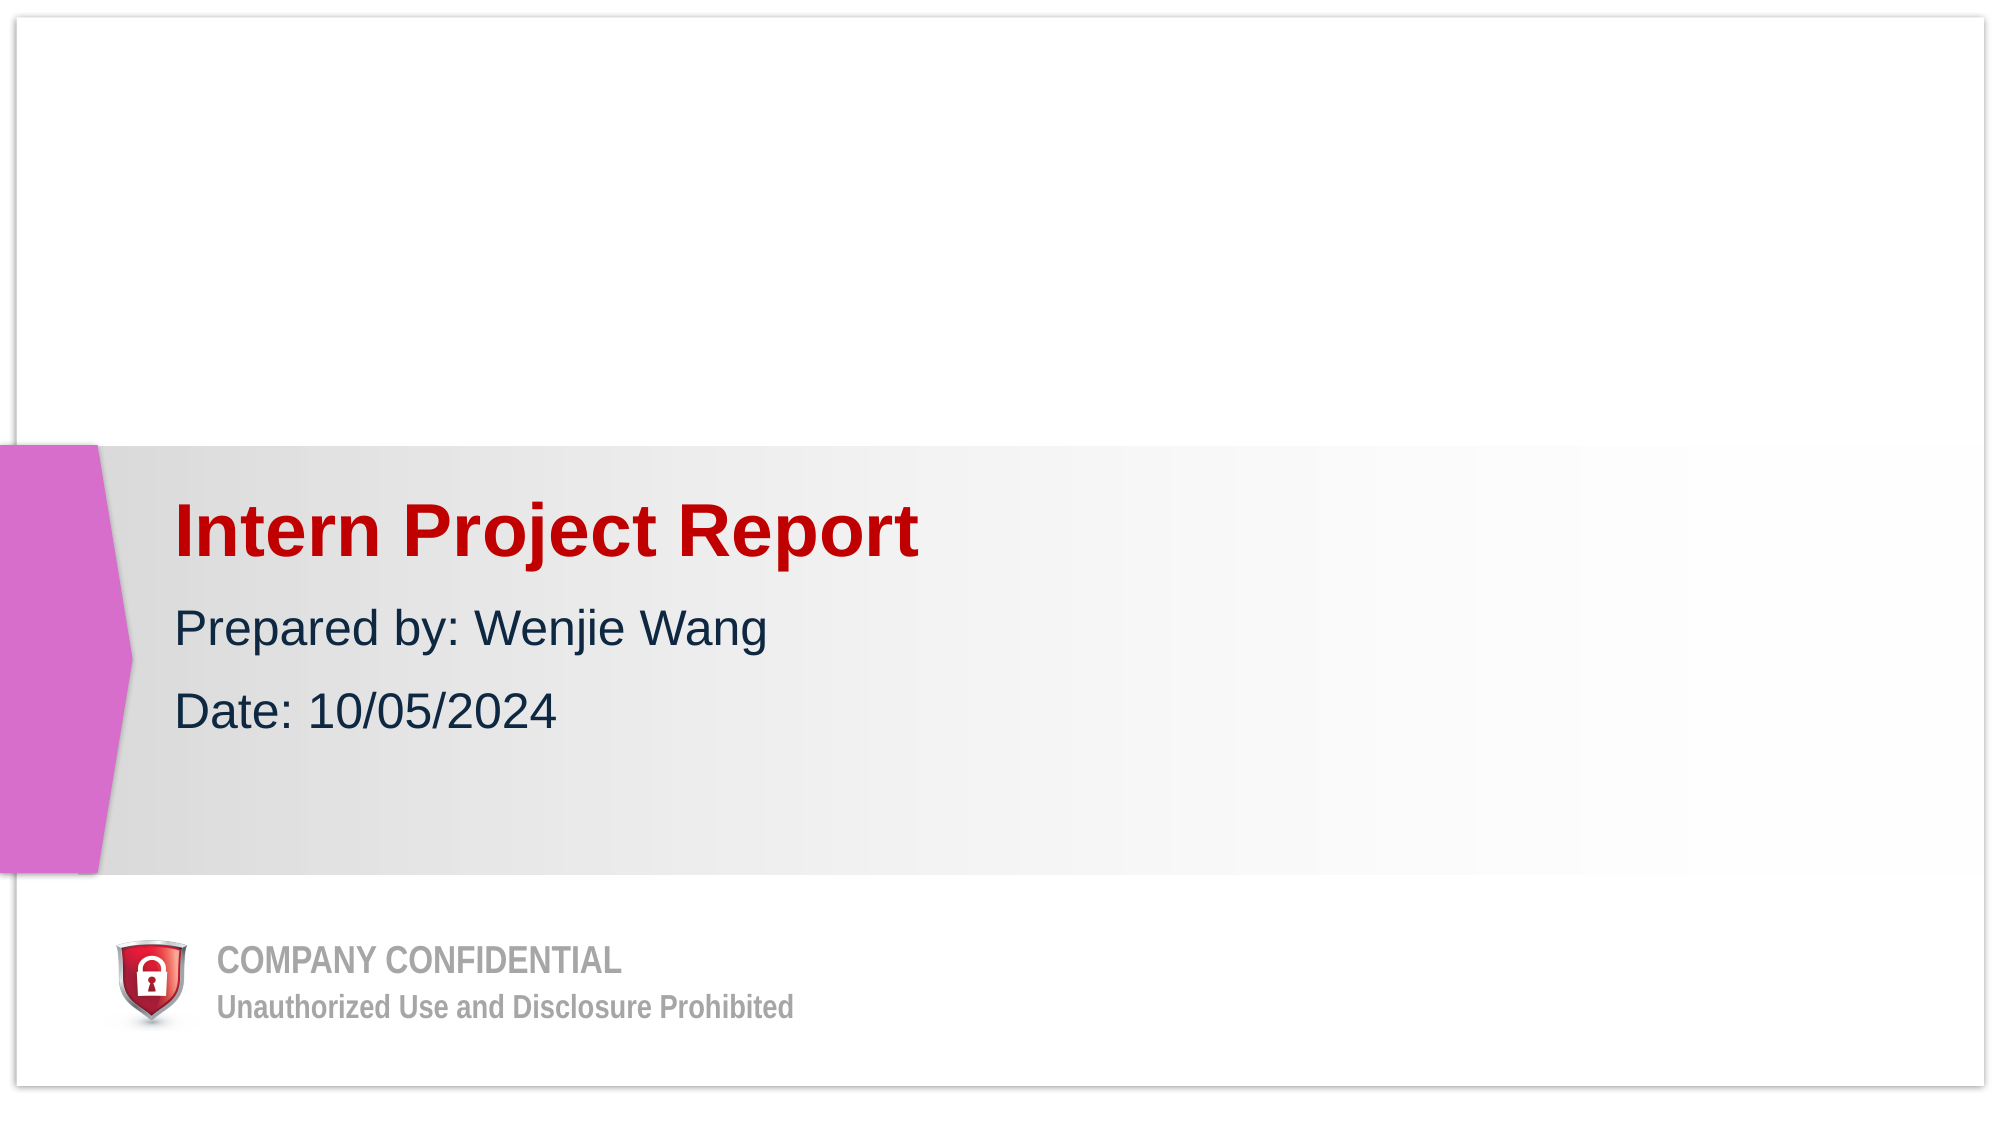

# Intern Project Report Prepared by: Wenjie Wang Date: 10/05/2024